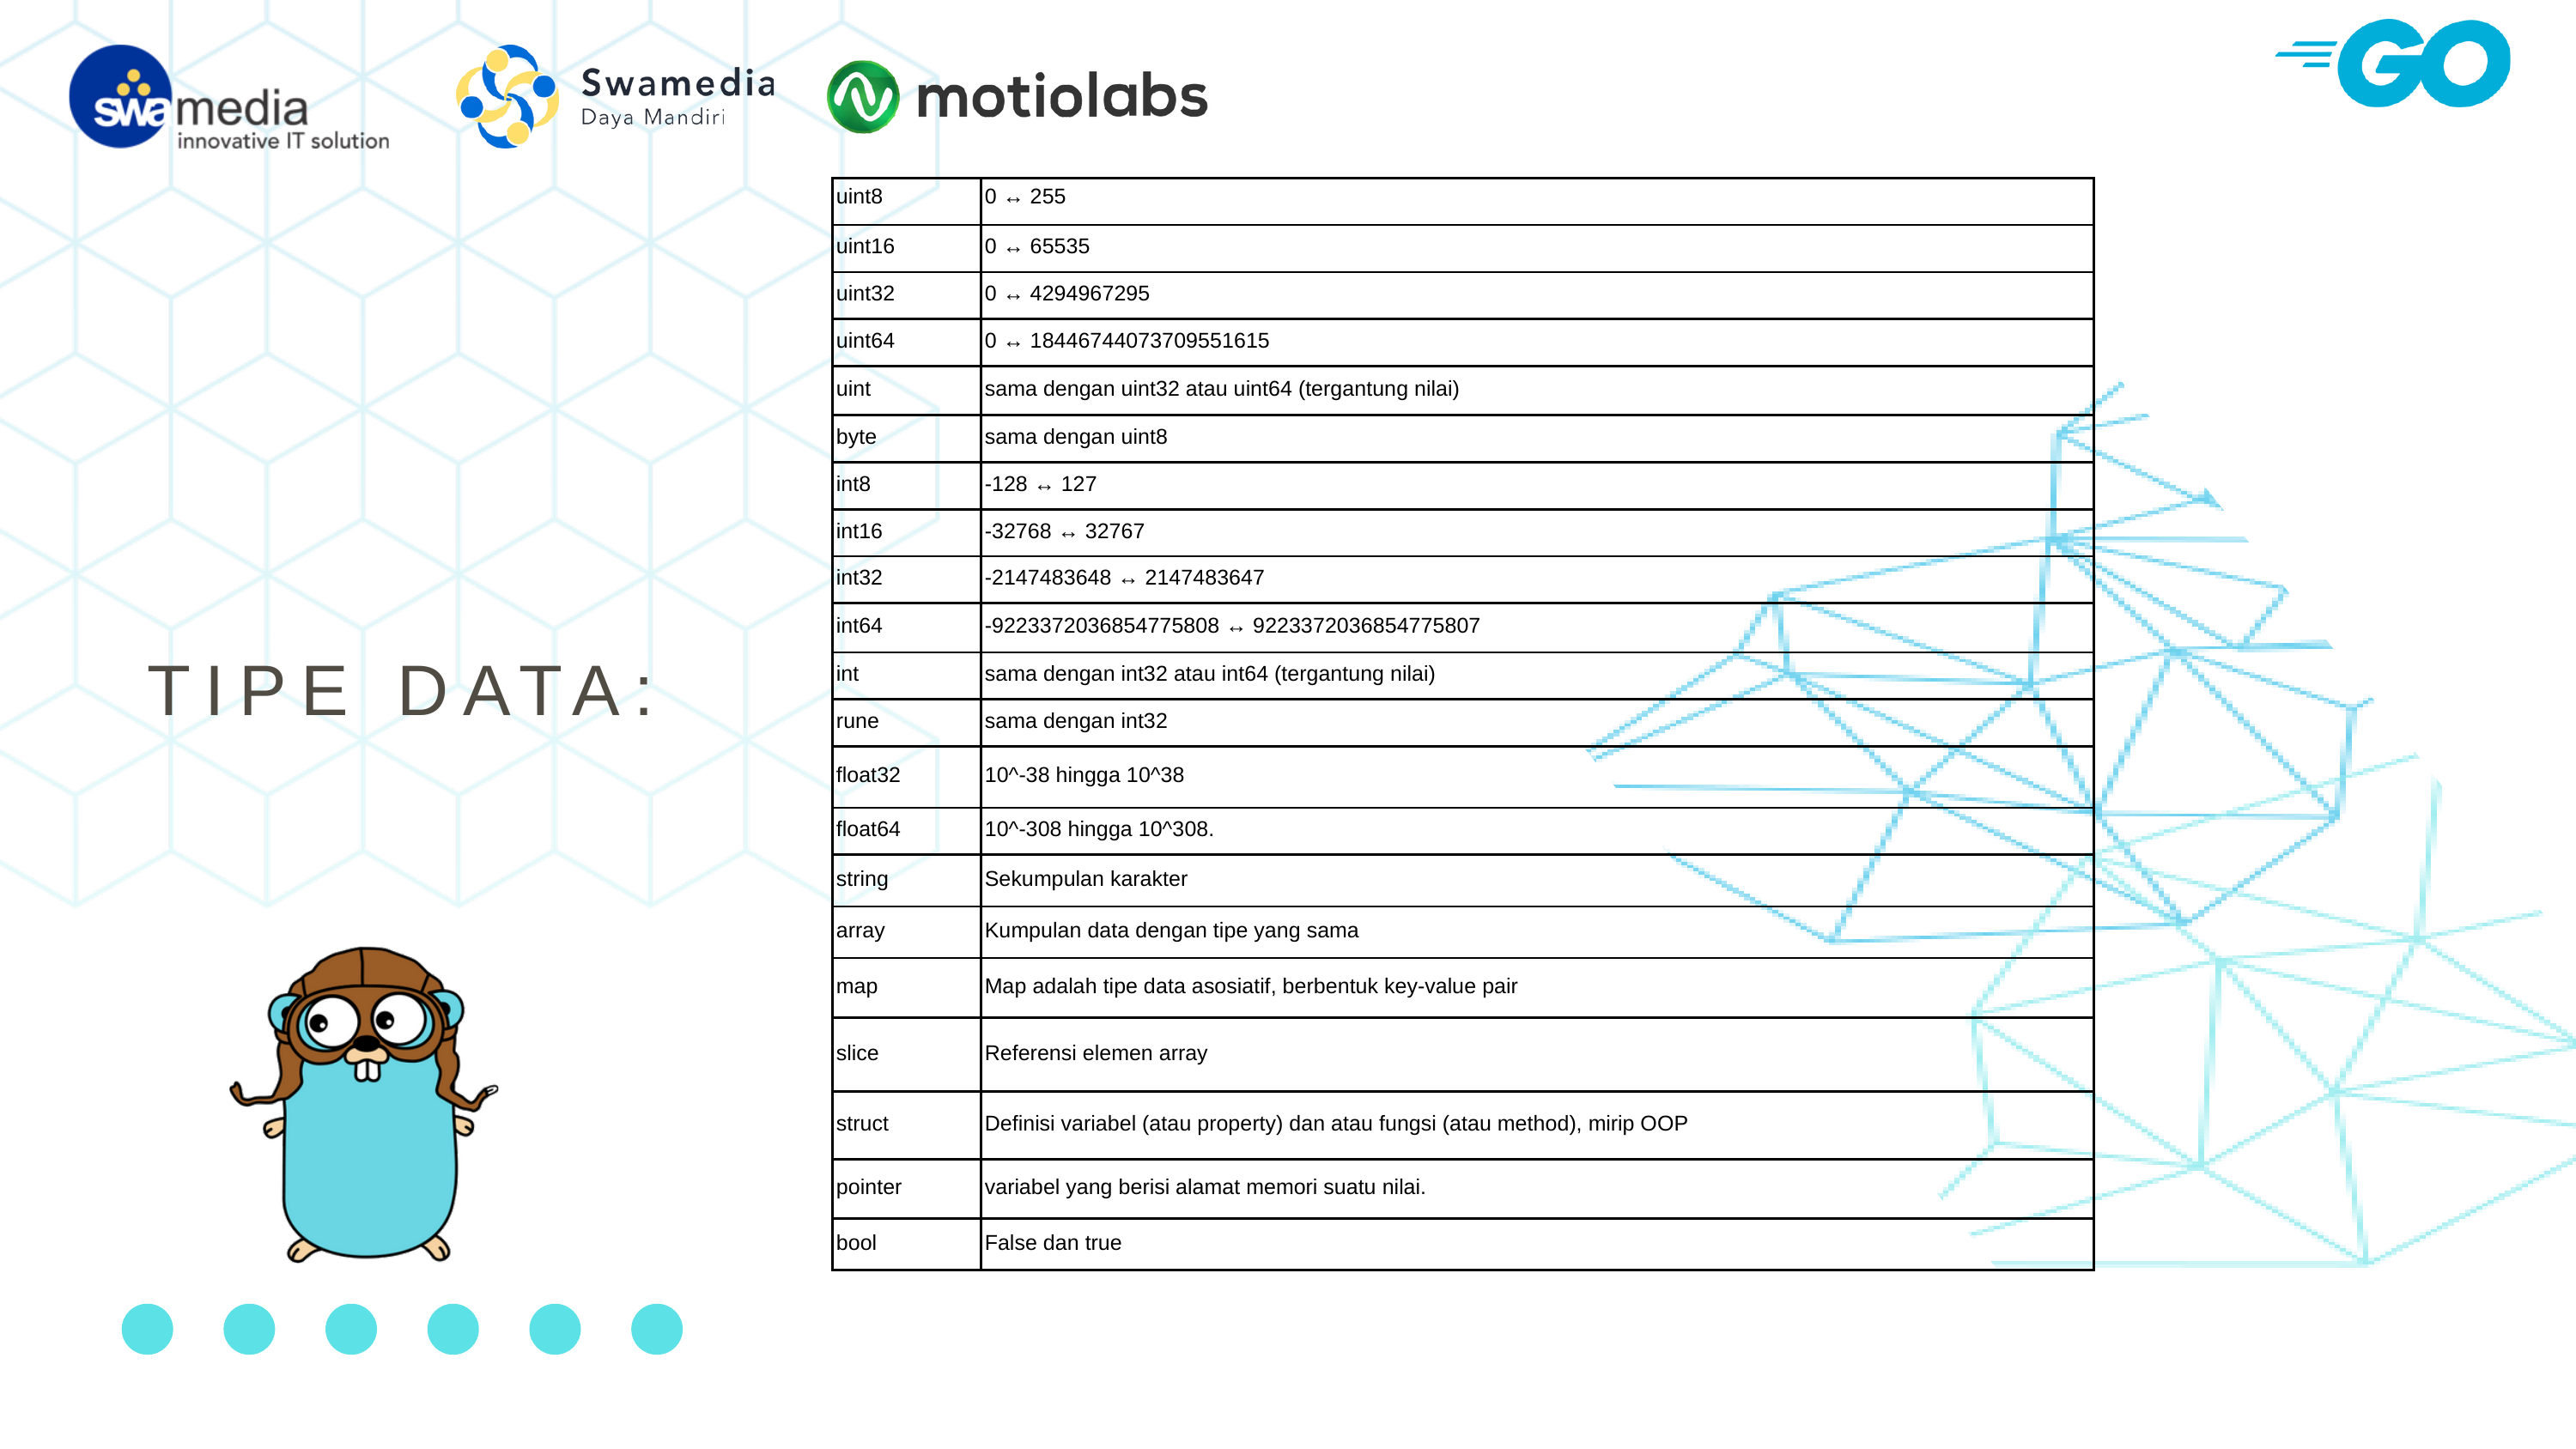

| uint8 | 0 ↔ 255 |
| --- | --- |
| uint16 | 0 ↔ 65535 |
| uint32 | 0 ↔ 4294967295 |
| uint64 | 0 ↔ 18446744073709551615 |
| uint | sama dengan uint32 atau uint64 (tergantung nilai) |
| byte | sama dengan uint8 |
| int8 | -128 ↔ 127 |
| int16 | -32768 ↔ 32767 |
| int32 | -2147483648 ↔ 2147483647 |
| int64 | -9223372036854775808 ↔ 9223372036854775807 |
| int | sama dengan int32 atau int64 (tergantung nilai) |
| rune | sama dengan int32 |
| float32 | 10^-38 hingga 10^38 |
| float64 | 10^-308 hingga 10^308. |
| string | Sekumpulan karakter |
| array | Kumpulan data dengan tipe yang sama |
| map | Map adalah tipe data asosiatif, berbentuk key-value pair |
| slice | Referensi elemen array |
| struct | Definisi variabel (atau property) dan atau fungsi (atau method), mirip OOP |
| pointer | variabel yang berisi alamat memori suatu nilai. |
| bool | False dan true |

TIPE DATA: